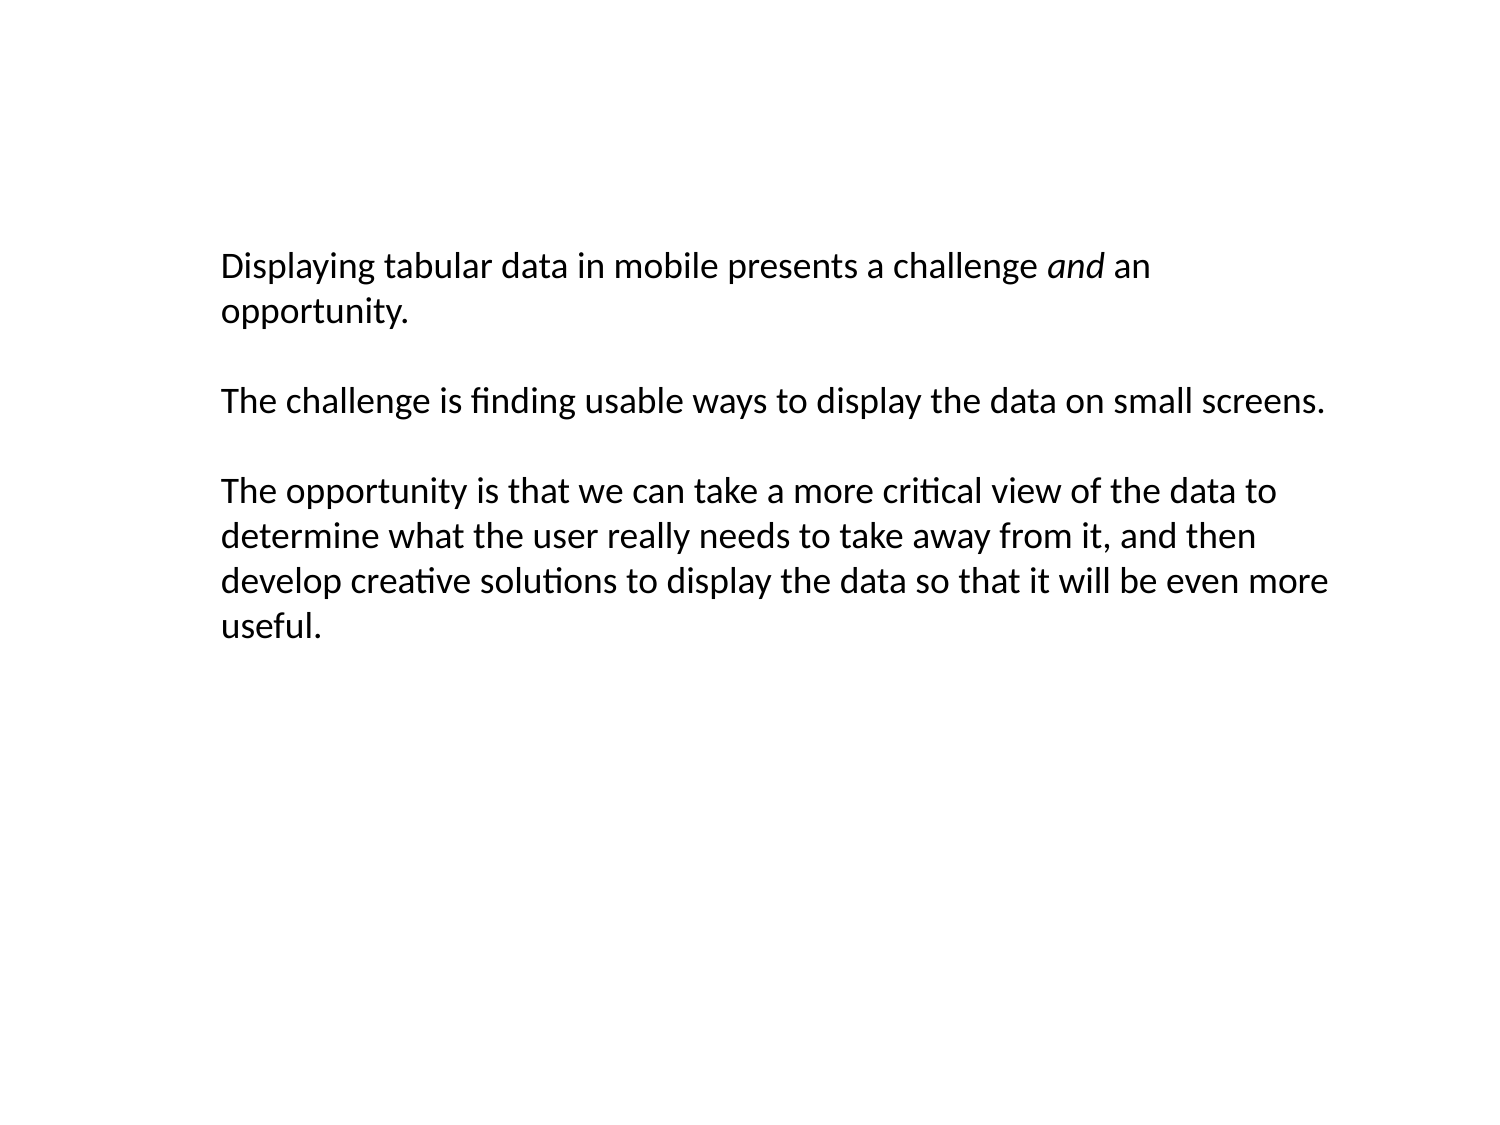

Displaying tabular data in mobile presents a challenge and an opportunity.

The challenge is finding usable ways to display the data on small screens.

The opportunity is that we can take a more critical view of the data to determine what the user really needs to take away from it, and then develop creative solutions to display the data so that it will be even more useful.